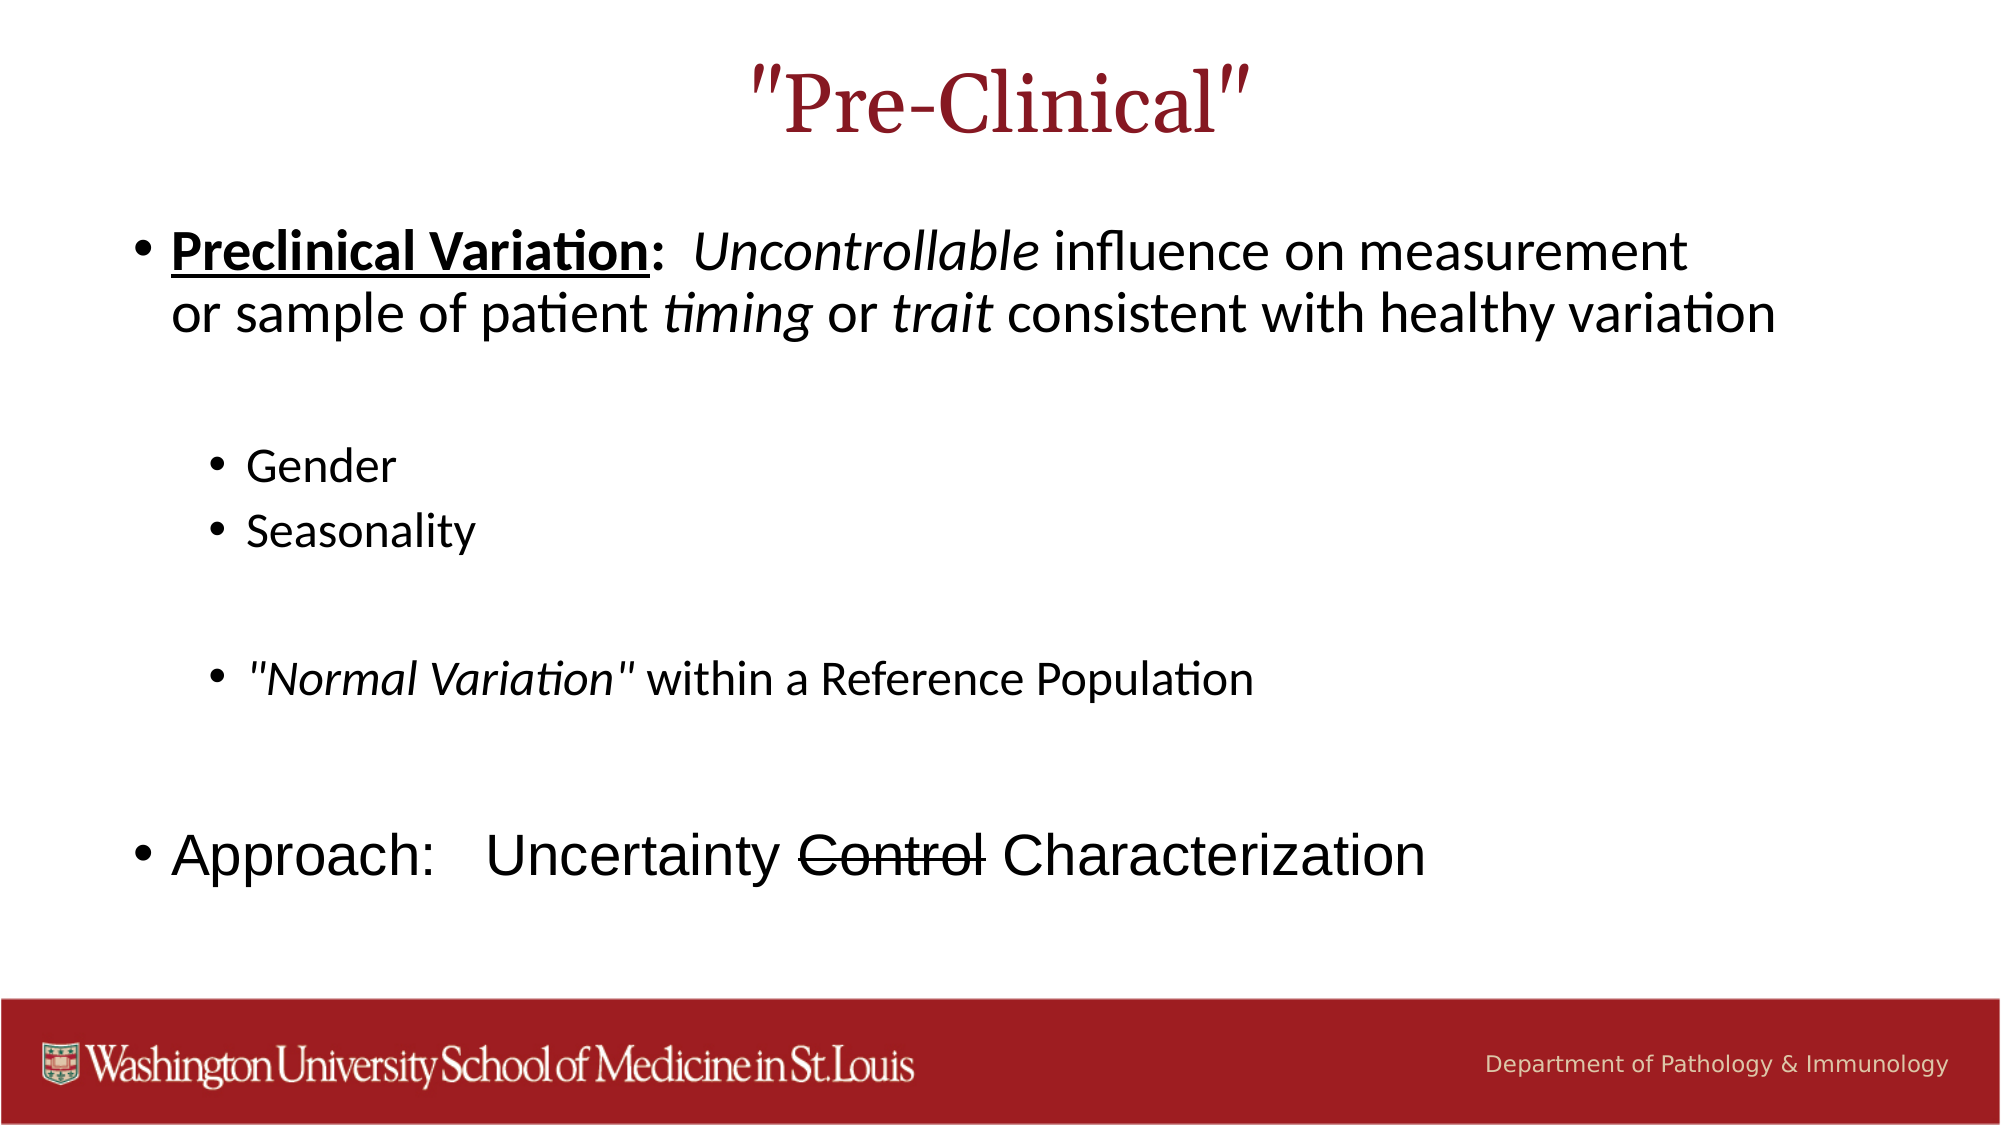

# "Pre-Clinical"
Preclinical Variation:  Uncontrollable influence on measurement or sample of patient timing or trait consistent with healthy variation

Gender
Seasonality

"Normal Variation" within a Reference Population

Approach:   Uncertainty Control Characterization